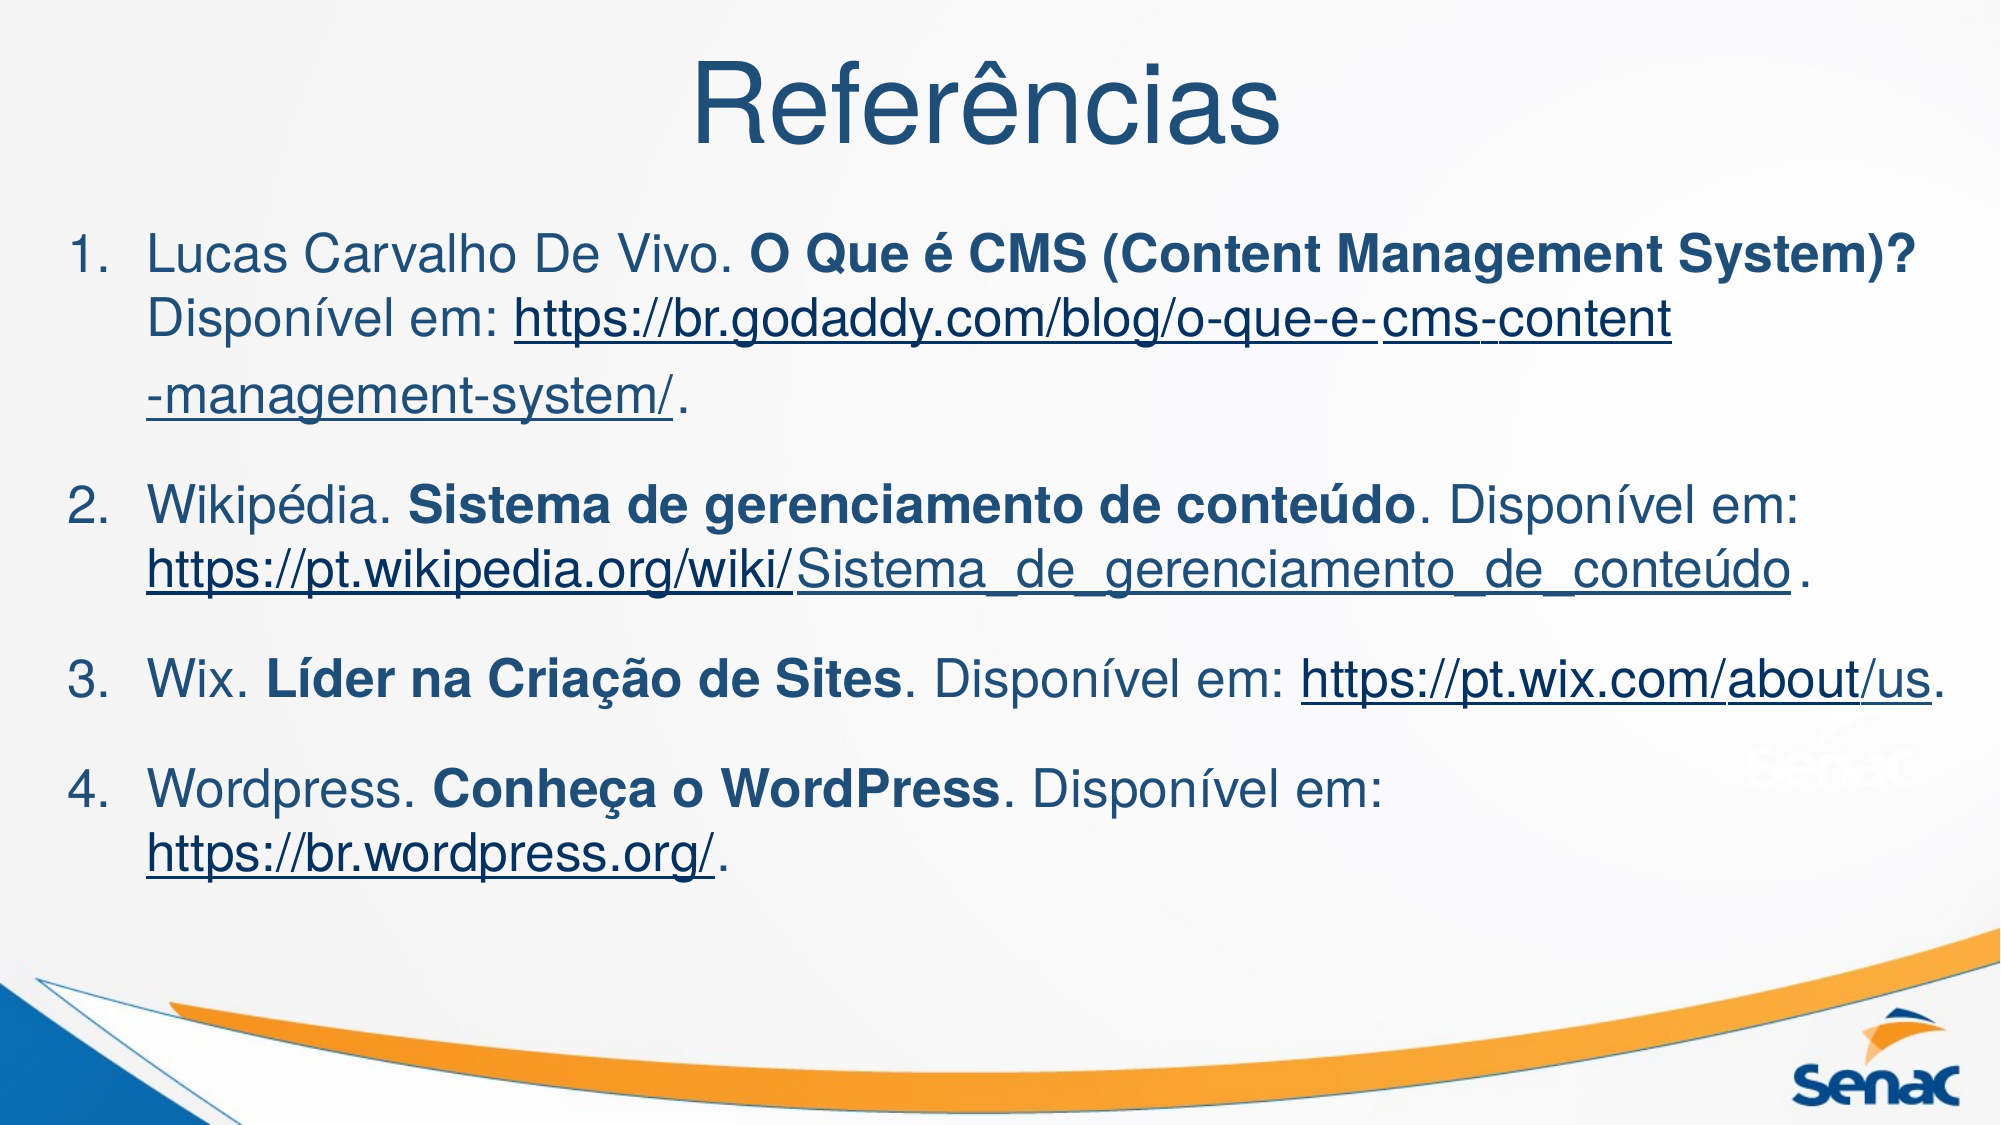

# Referências
Lucas Carvalho De Vivo. O Que é CMS (Content Management System)? Disponível em: https://br.godaddy.com/blog/o-que-e-cms-content-management-system/.
Wikipédia. Sistema de gerenciamento de conteúdo. Disponível em: https://pt.wikipedia.org/wiki/Sistema_de_gerenciamento_de_conteúdo.
Wix. Líder na Criação de Sites. Disponível em: https://pt.wix.com/about/us.
Wordpress. Conheça o WordPress. Disponível em: https://br.wordpress.org/.